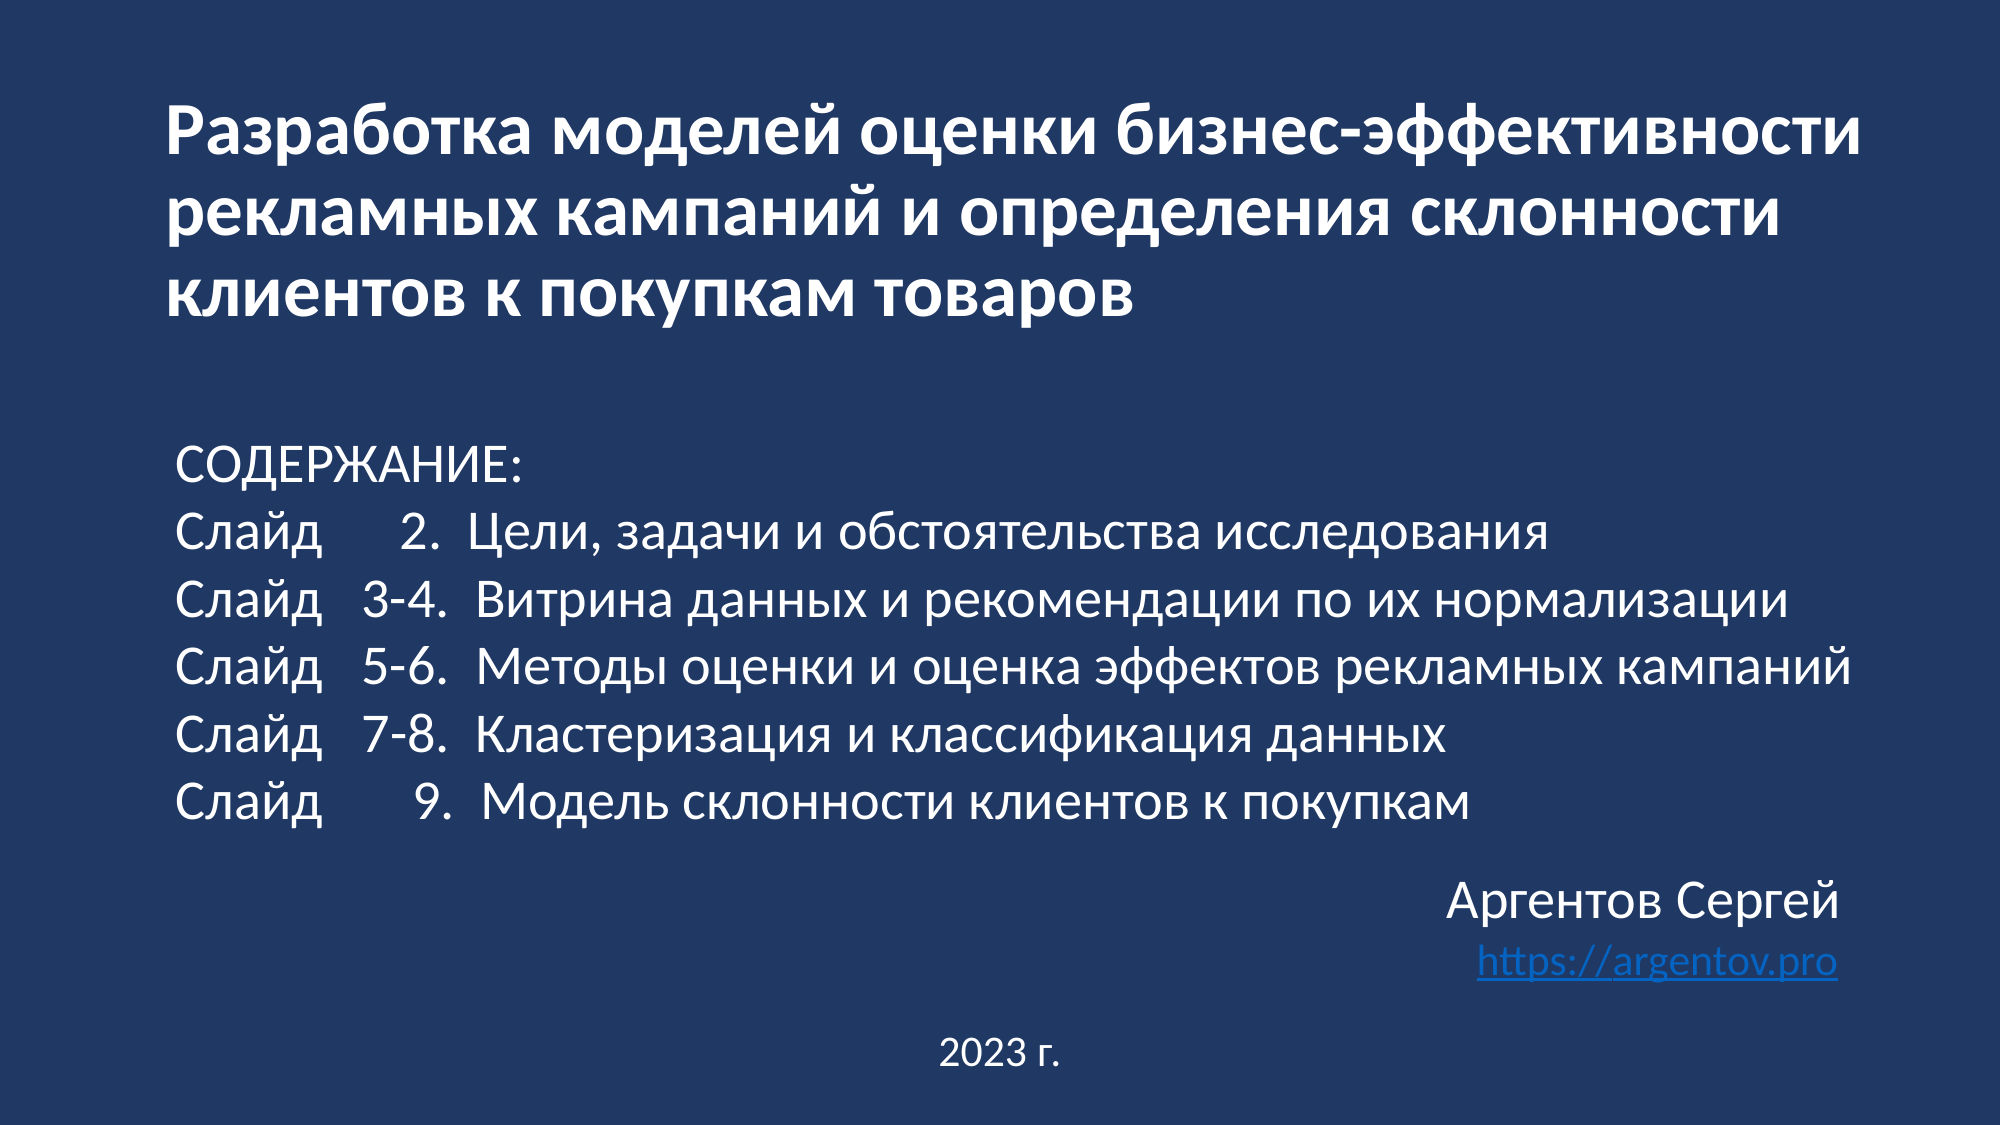

# Разработка моделей оценки бизнес-эффективности рекламных кампаний и определения склонности клиентов к покупкам товаров
СОДЕРЖАНИЕ:
Слайд      2.  Цели, задачи и обстоятельства исследования
Слайд   3-4.  Витрина данных и рекомендации по их нормализации
Слайд   5-6.  Методы оценки и оценка эффектов рекламных кампаний
Слайд   7-8.  Кластеризация и классификация данных
Слайд       9.  Модель склонности клиентов к покупкам
Аргентов Сергей
   https://argentov.pro
2023 г.